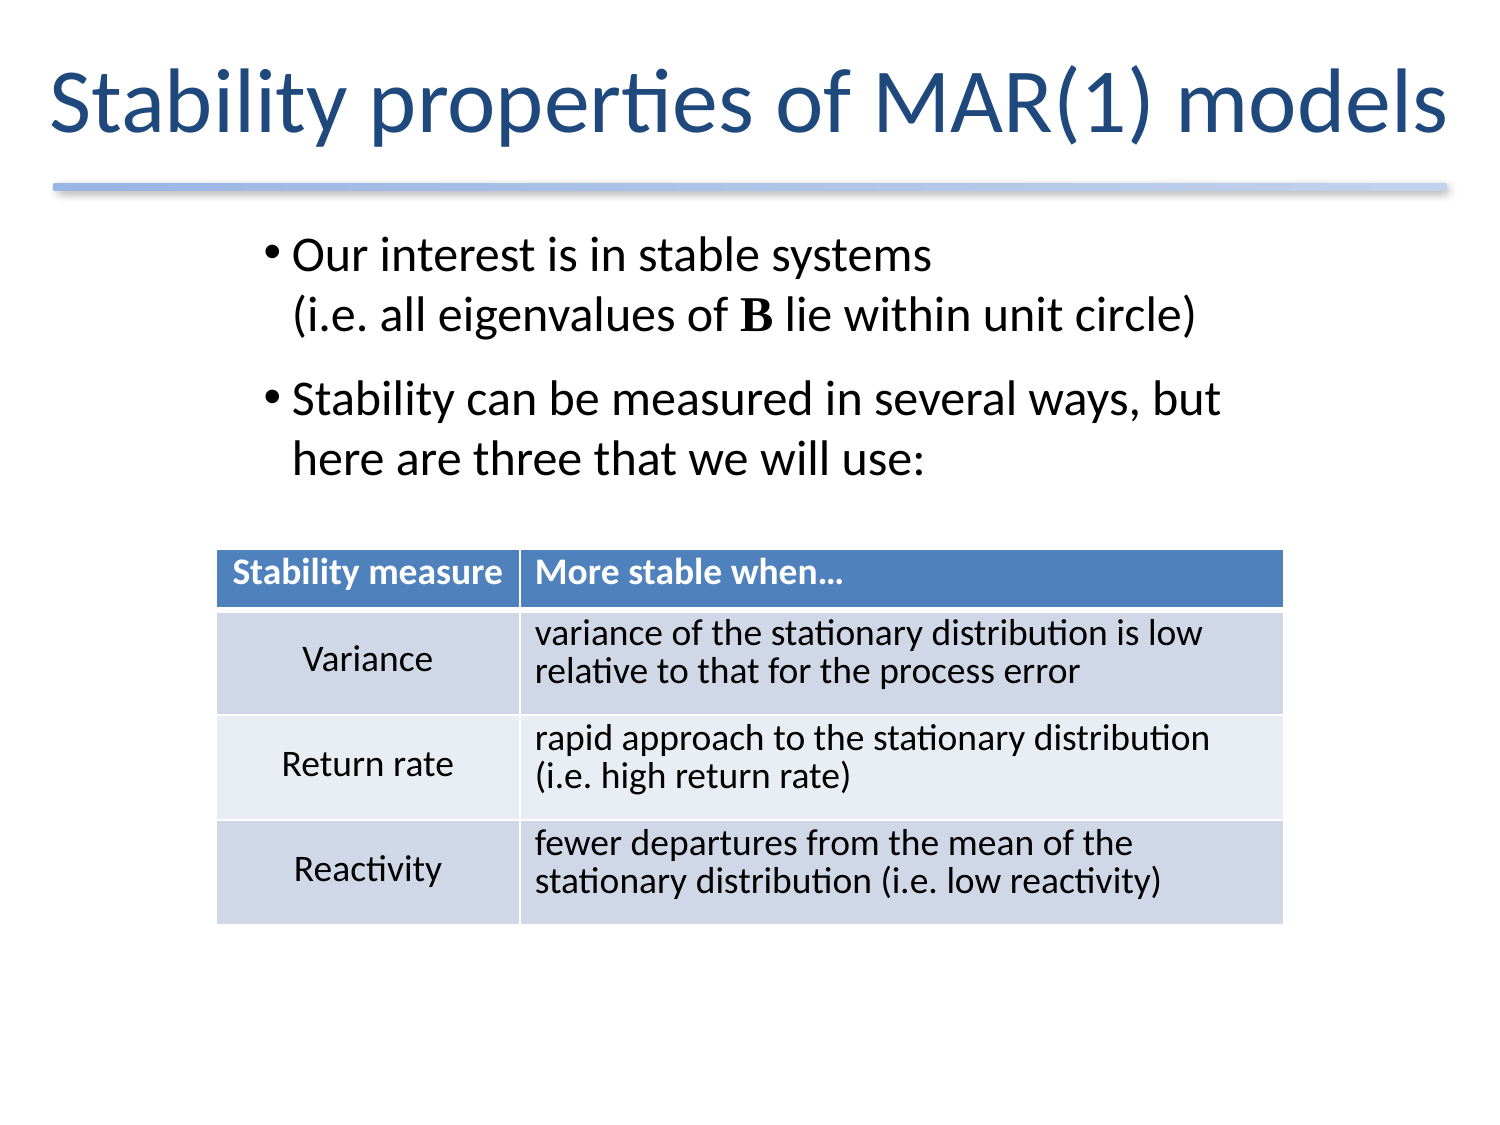

# Stability properties of MAR(1) models

Our interest is in stable systems
	(i.e. all eigenvalues of B lie within unit circle)
Stability can be measured in several ways, but here are three that we will use:
| Stability measure | More stable when… |
| --- | --- |
| Variance | variance of the stationary distribution is low relative to that for the process error |
| Return rate | rapid approach to the stationary distribution (i.e. high return rate) |
| Reactivity | fewer departures from the mean of the stationary distribution (i.e. low reactivity) |